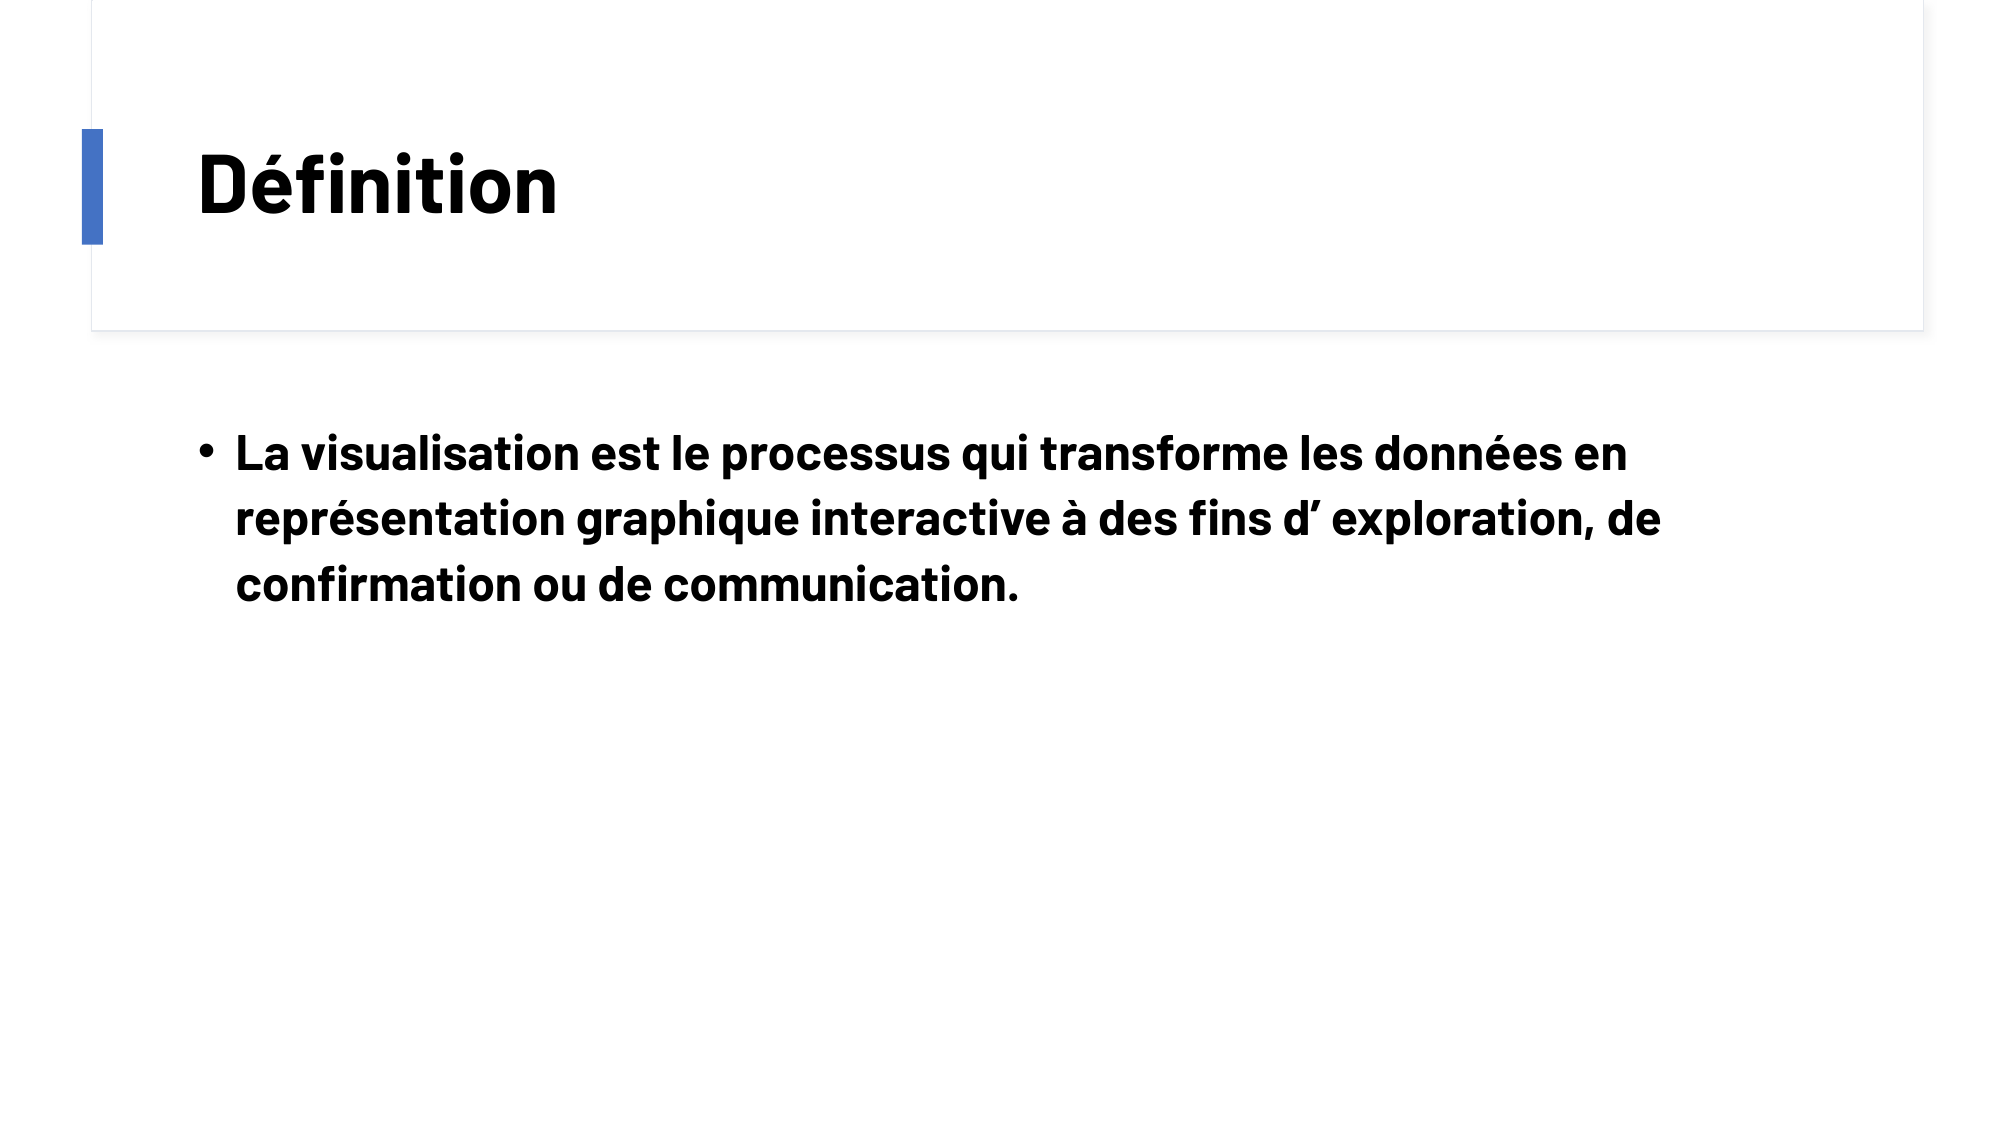

# Définition
La visualisation est le processus qui transforme les données en représentation graphique interactive à des fins d’ exploration, de confirmation ou de communication.